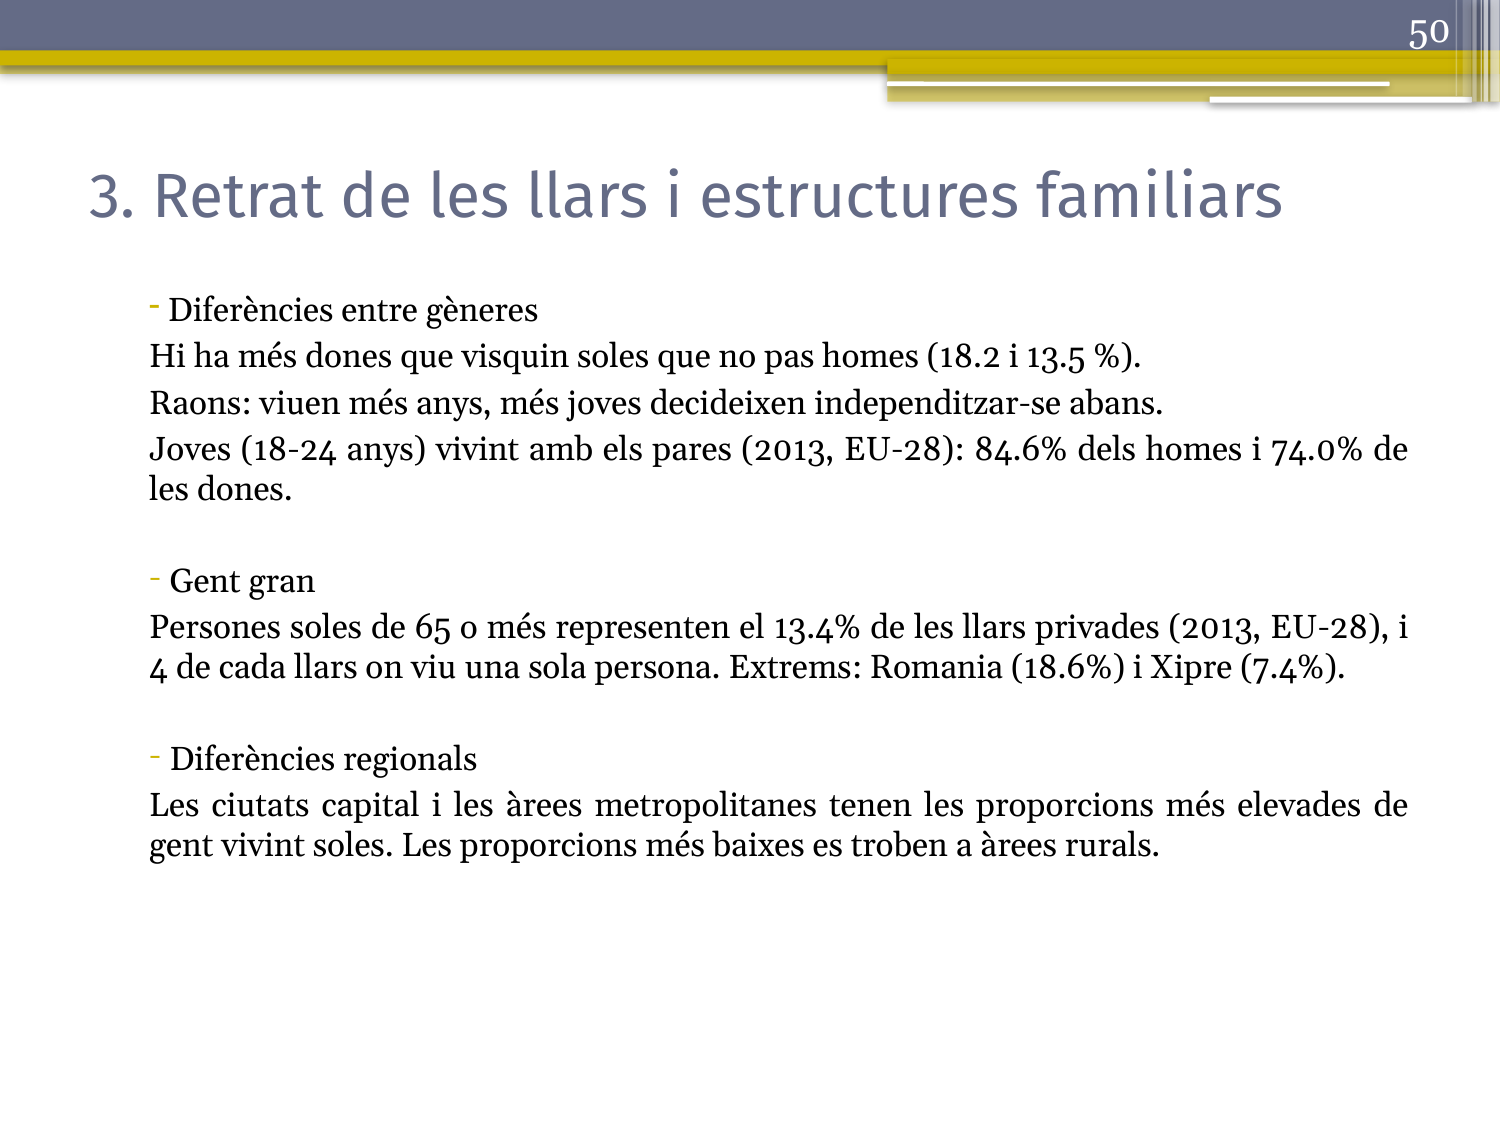

50
# 3. Retrat de les llars i estructures familiars
 Diferències entre gèneres
Hi ha més dones que visquin soles que no pas homes (18.2 i 13.5 %).
Raons: viuen més anys, més joves decideixen independitzar-se abans.
Joves (18-24 anys) vivint amb els pares (2013, EU-28): 84.6% dels homes i 74.0% de les dones.

 Gent gran
Persones soles de 65 o més representen el 13.4% de les llars privades (2013, EU-28), i 4 de cada llars on viu una sola persona. Extrems: Romania (18.6%) i Xipre (7.4%).

 Diferències regionals
Les ciutats capital i les àrees metropolitanes tenen les proporcions més elevades de gent vivint soles. Les proporcions més baixes es troben a àrees rurals.